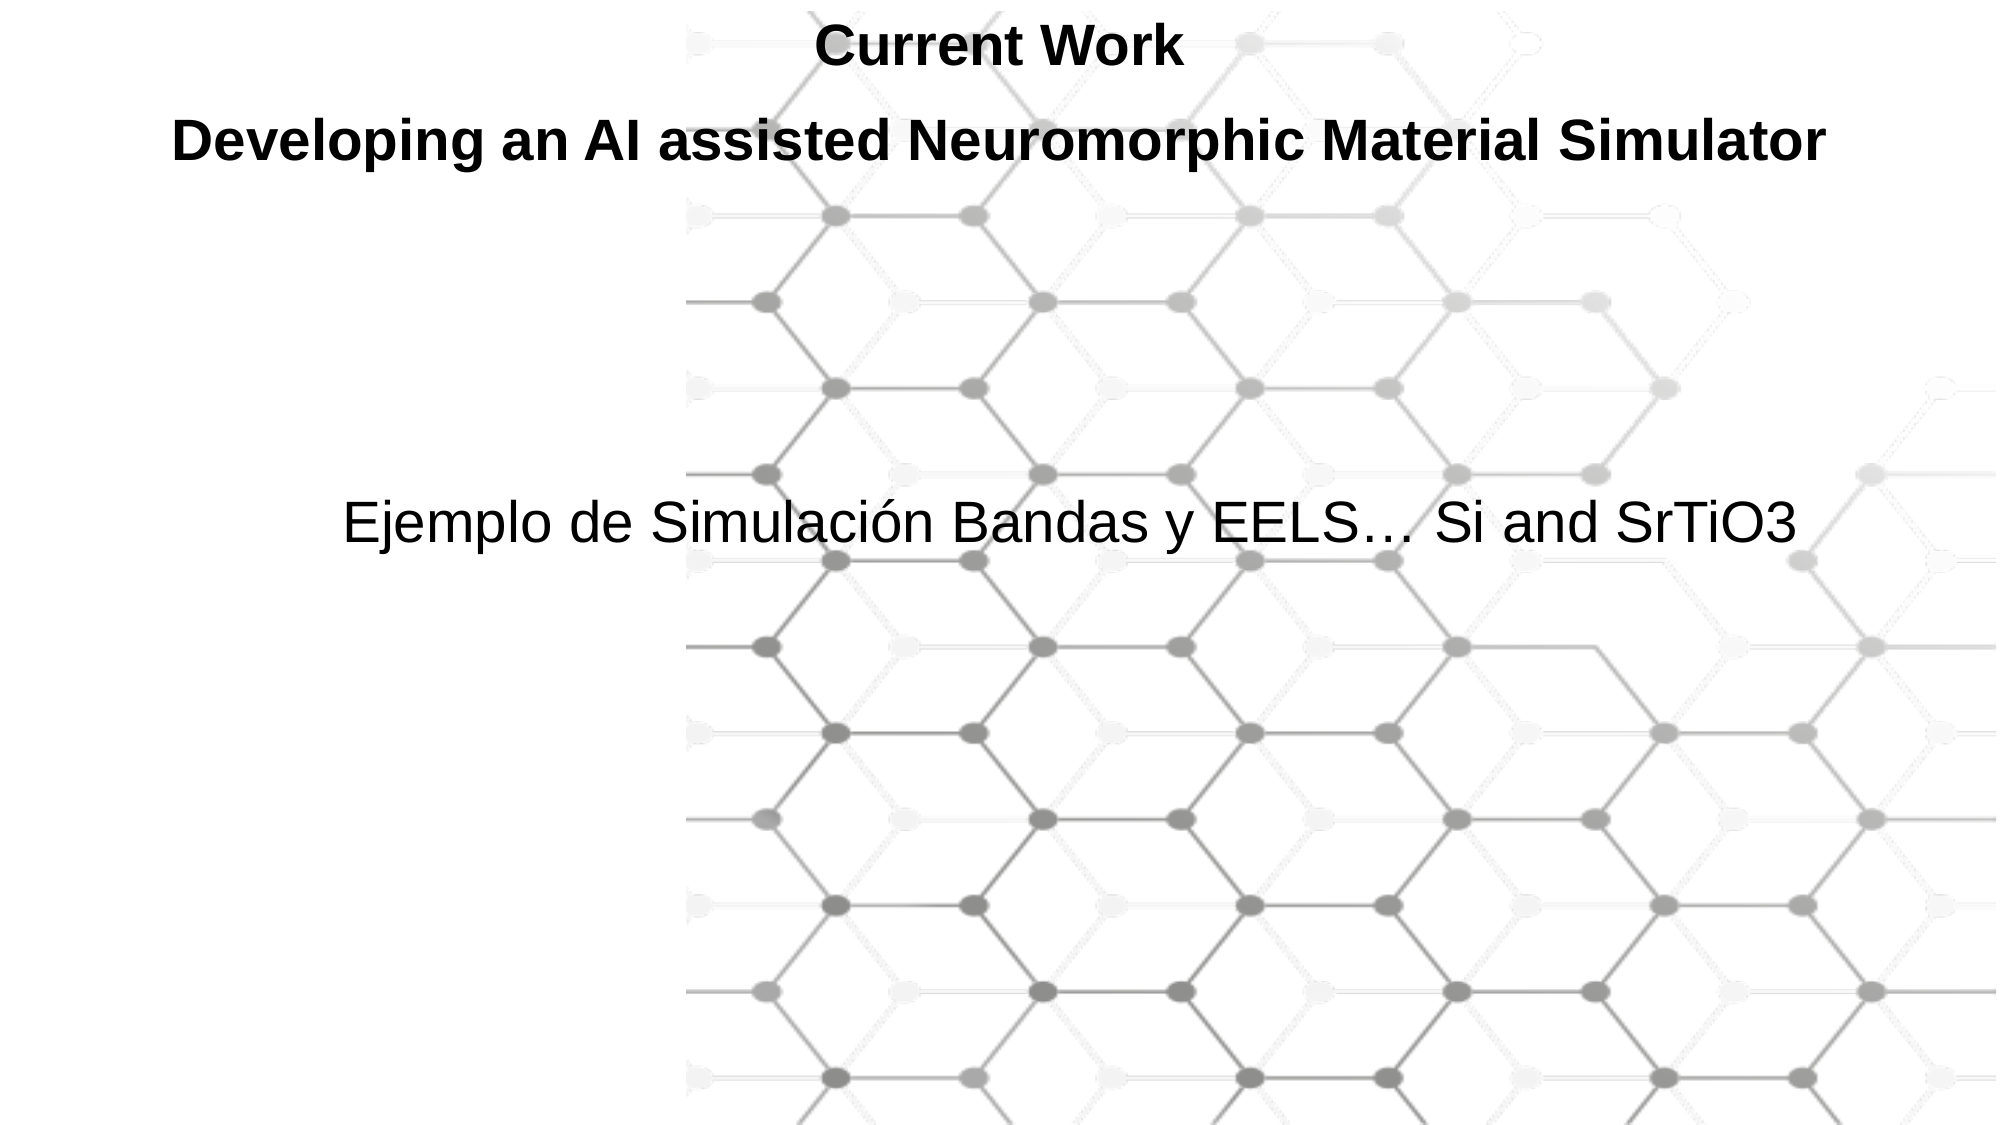

Current Work
Developing an AI assisted Neuromorphic Material Simulator

Ejemplo de Simulación Bandas y EELS… Si and SrTiO3